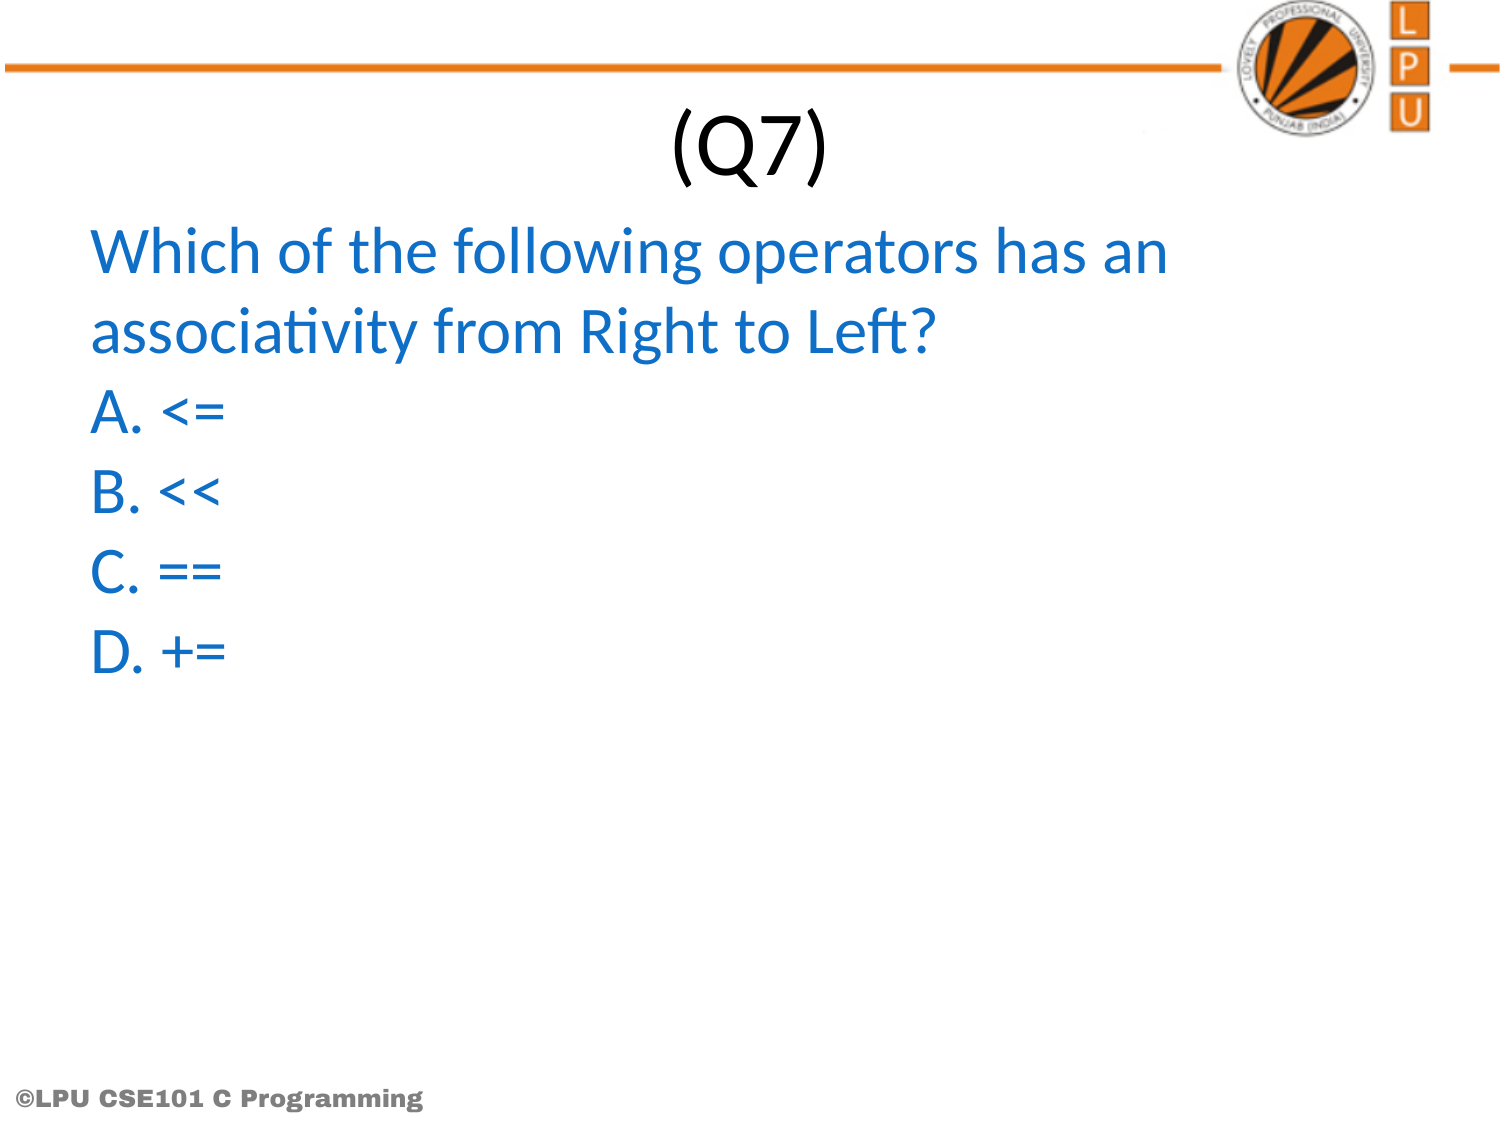

# (Q7)
Which of the following operators has an associativity from Right to Left?
A. <=
B. <<
C. ==
D. +=